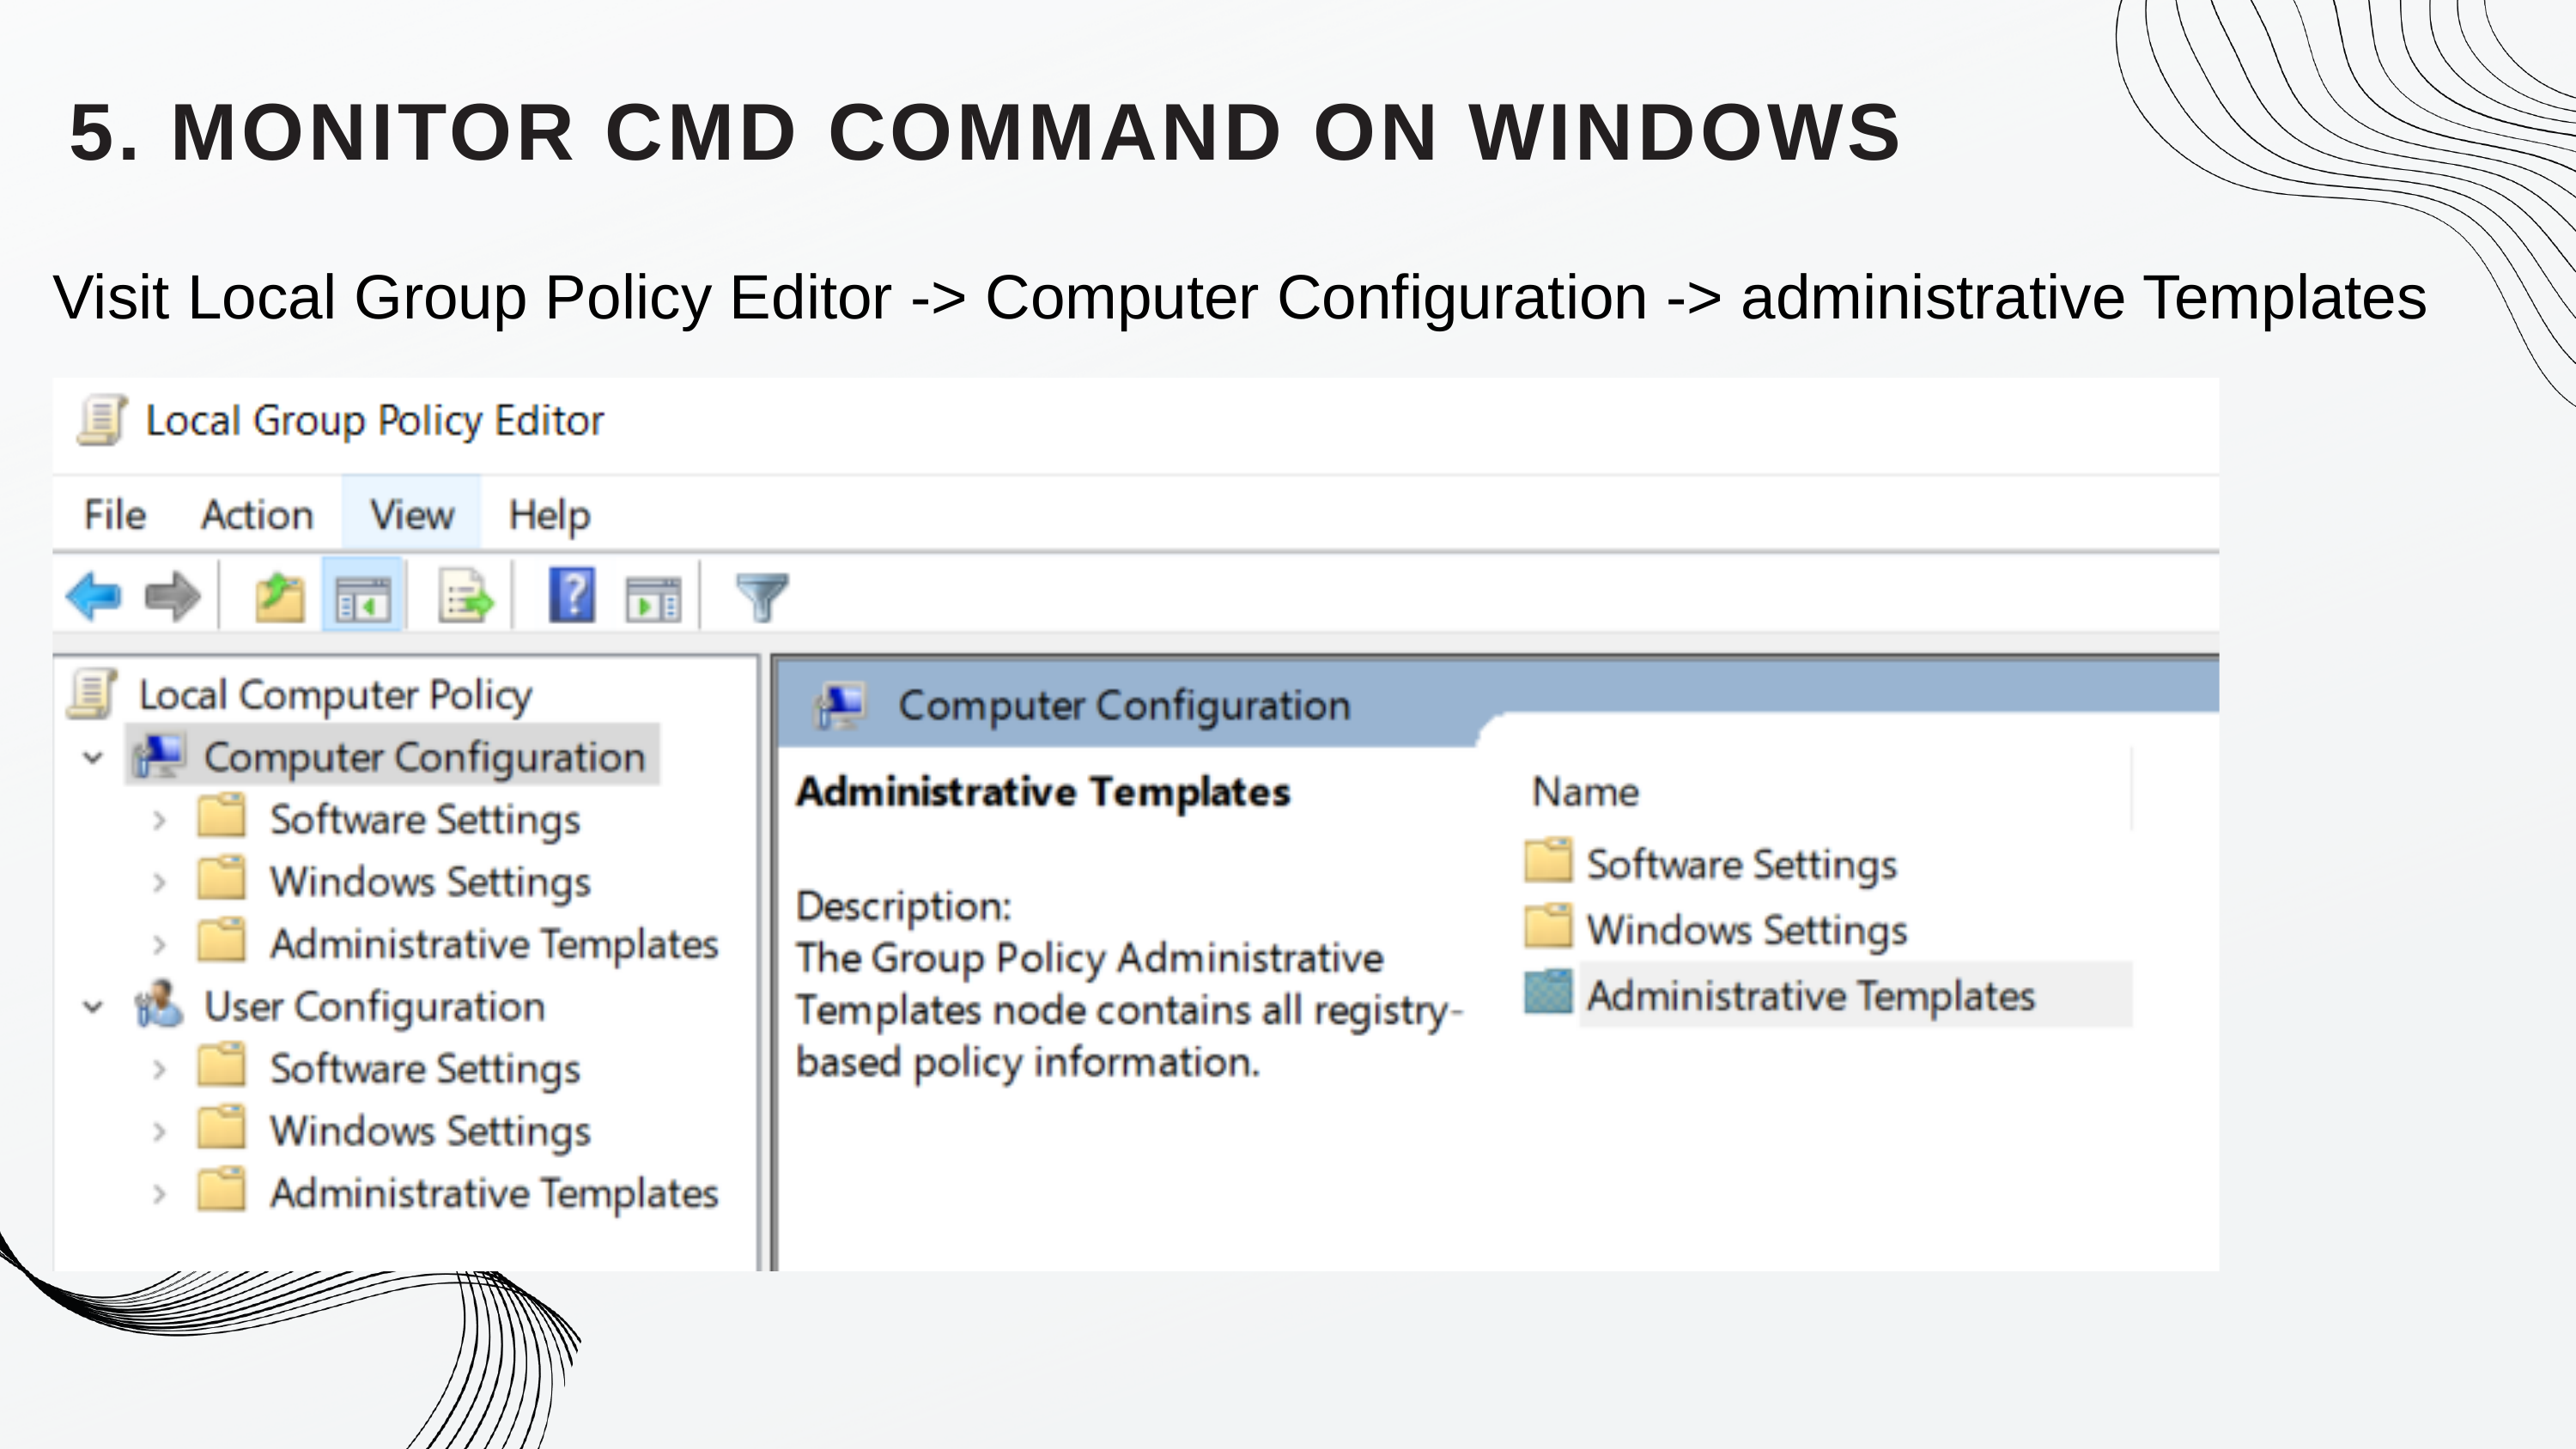

5. MONITOR CMD COMMAND ON WINDOWS
Visit Local Group Policy Editor -> Computer Configuration -> administrative Templates